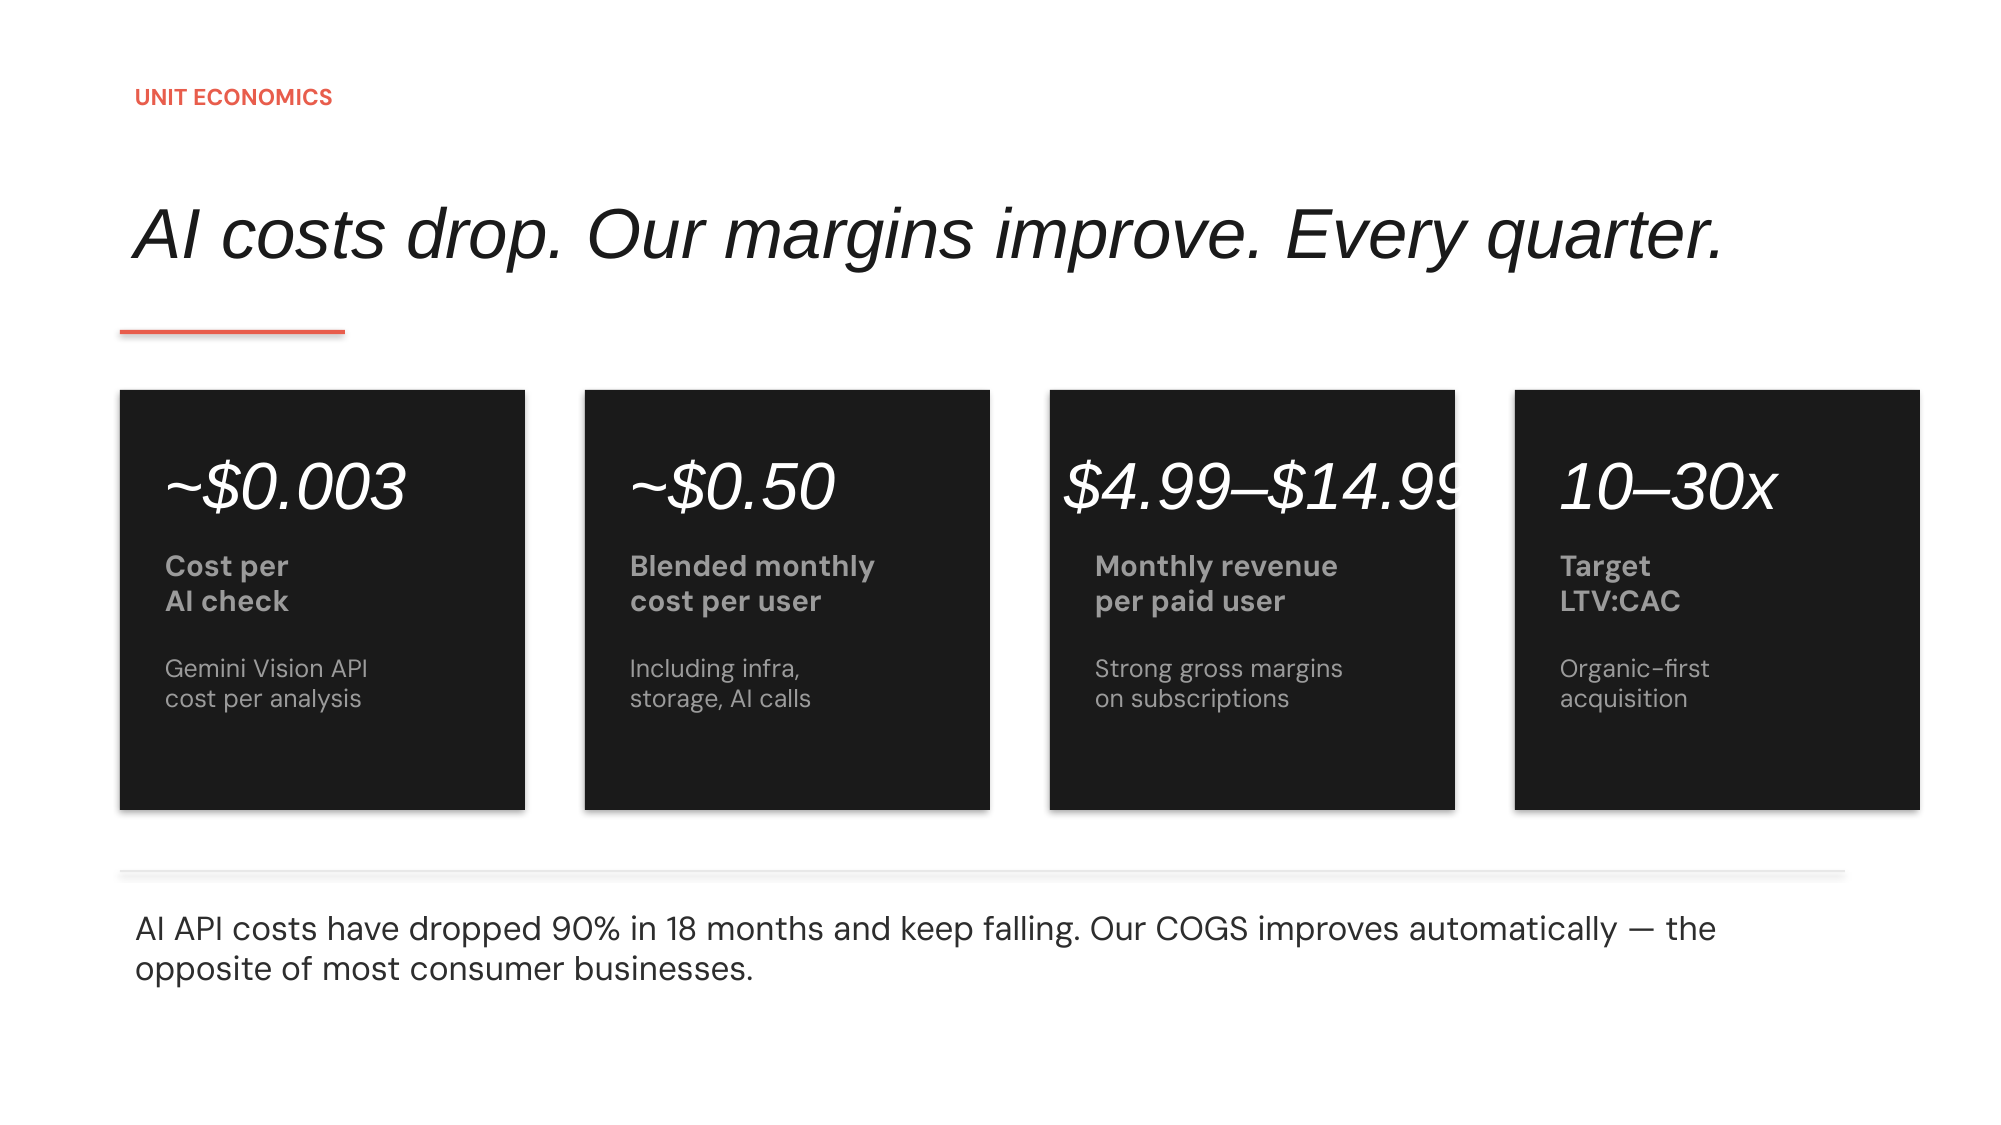

UNIT ECONOMICS
AI costs drop. Our margins improve. Every quarter.

~$0.003
~$0.50
$4.99–$14.99
10–30x
Cost per
AI check
Blended monthly
cost per user
Monthly revenue
per paid user
Target
LTV:CAC
Gemini Vision API
cost per analysis
Including infra,
storage, AI calls
Strong gross margins
on subscriptions
Organic-first
acquisition

AI API costs have dropped 90% in 18 months and keep falling. Our COGS improves automatically — the opposite of most consumer businesses.